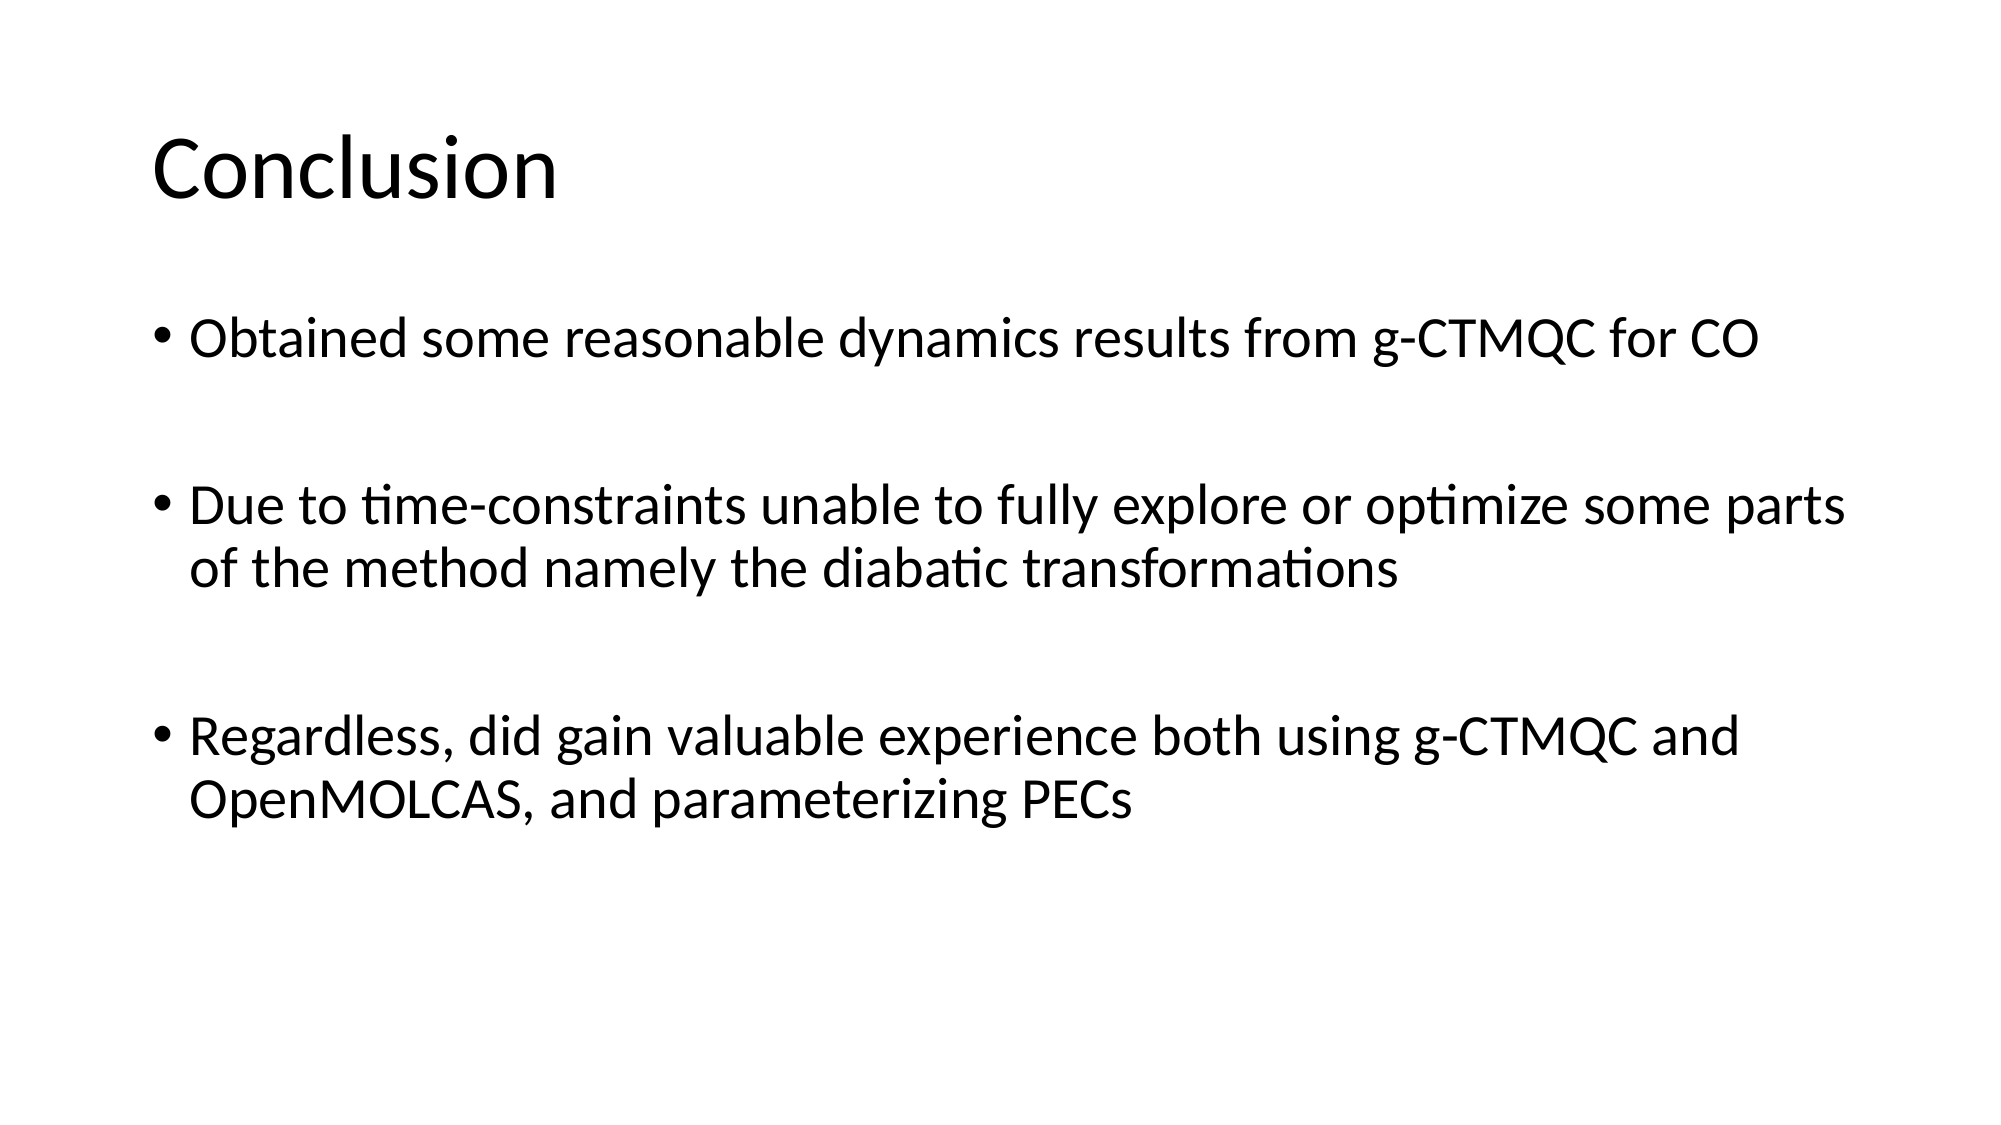

# Conclusion
Obtained some reasonable dynamics results from g-CTMQC for CO

Due to time-constraints unable to fully explore or optimize some parts of the method namely the diabatic transformations

Regardless, did gain valuable experience both using g-CTMQC and OpenMOLCAS, and parameterizing PECs